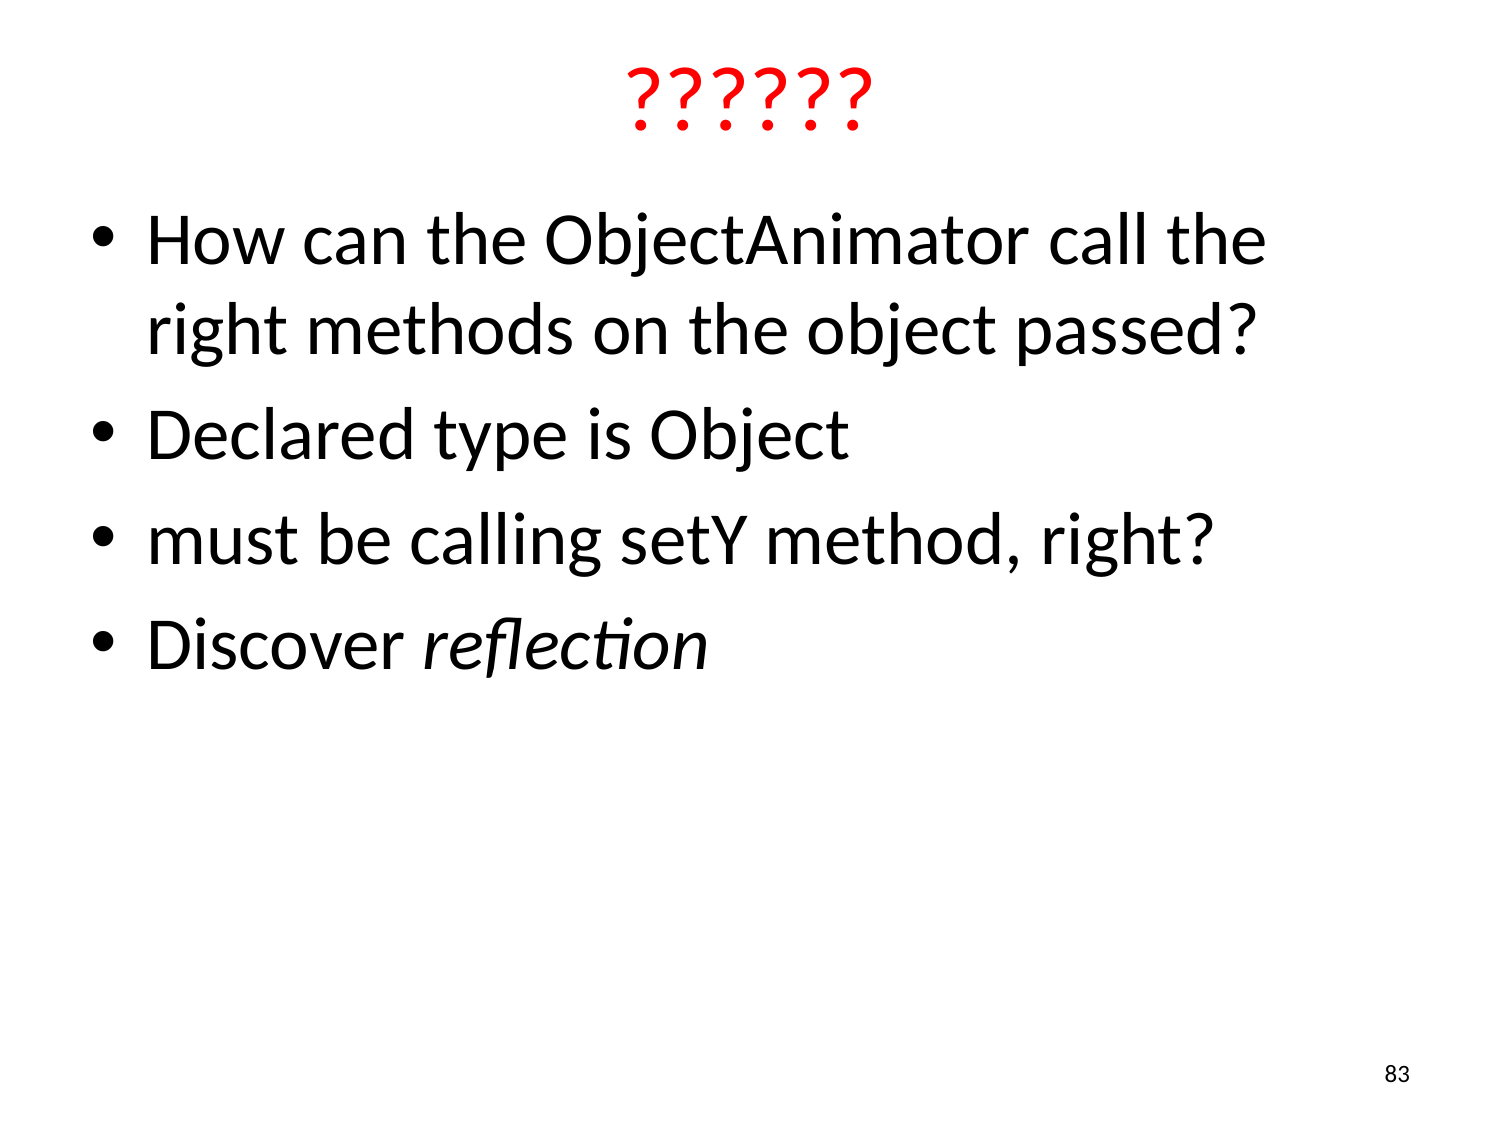

# ??????
How can the ObjectAnimator call the right methods on the object passed?
Declared type is Object
must be calling setY method, right?
Discover reflection

83